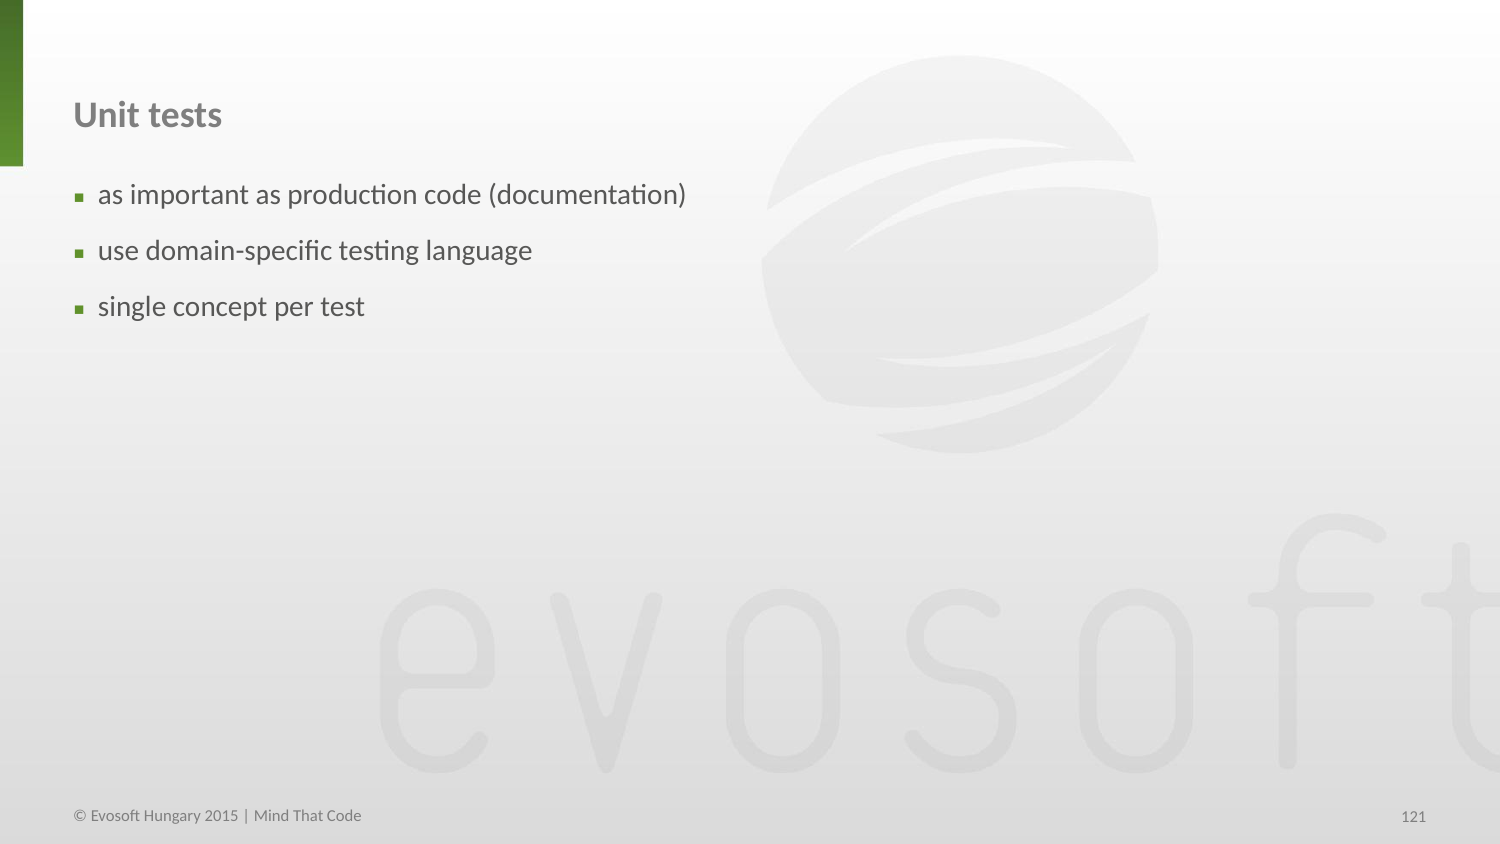

Unit tests
  as important as production code (documentation)
  use domain-specific testing language
  single concept per test